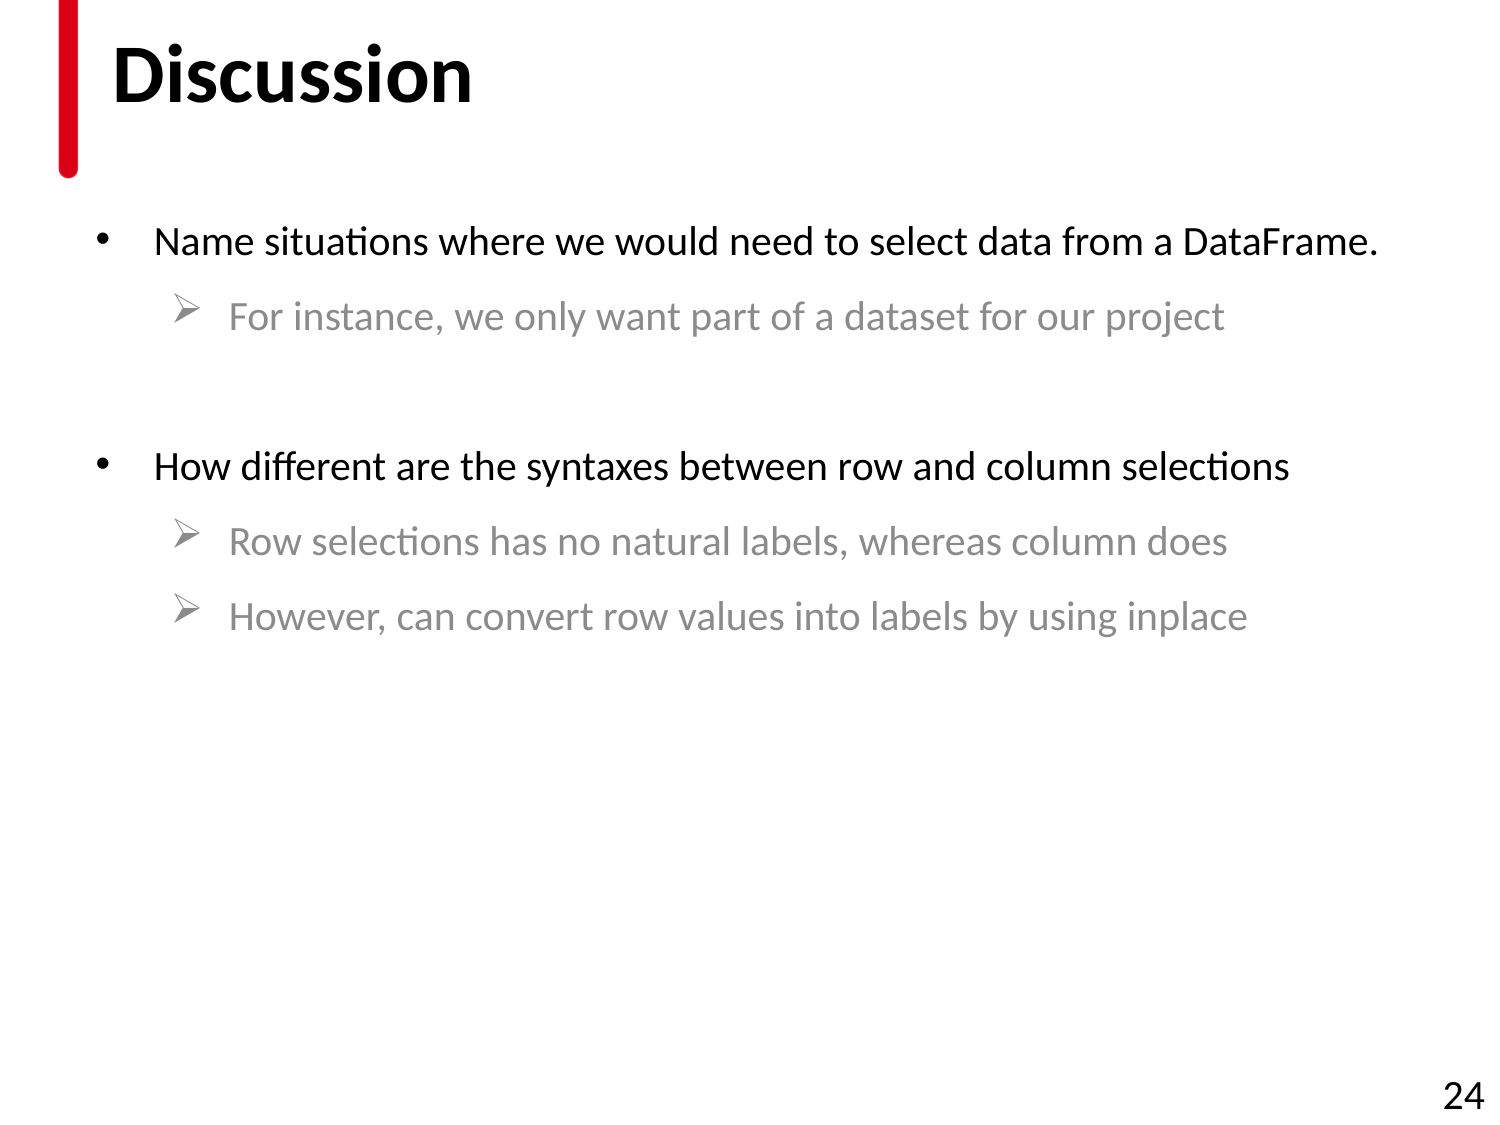

# Discussion
Name situations where we would need to select data from a DataFrame.
For instance, we only want part of a dataset for our project

How different are the syntaxes between row and column selections
Row selections has no natural labels, whereas column does
However, can convert row values into labels by using inplace